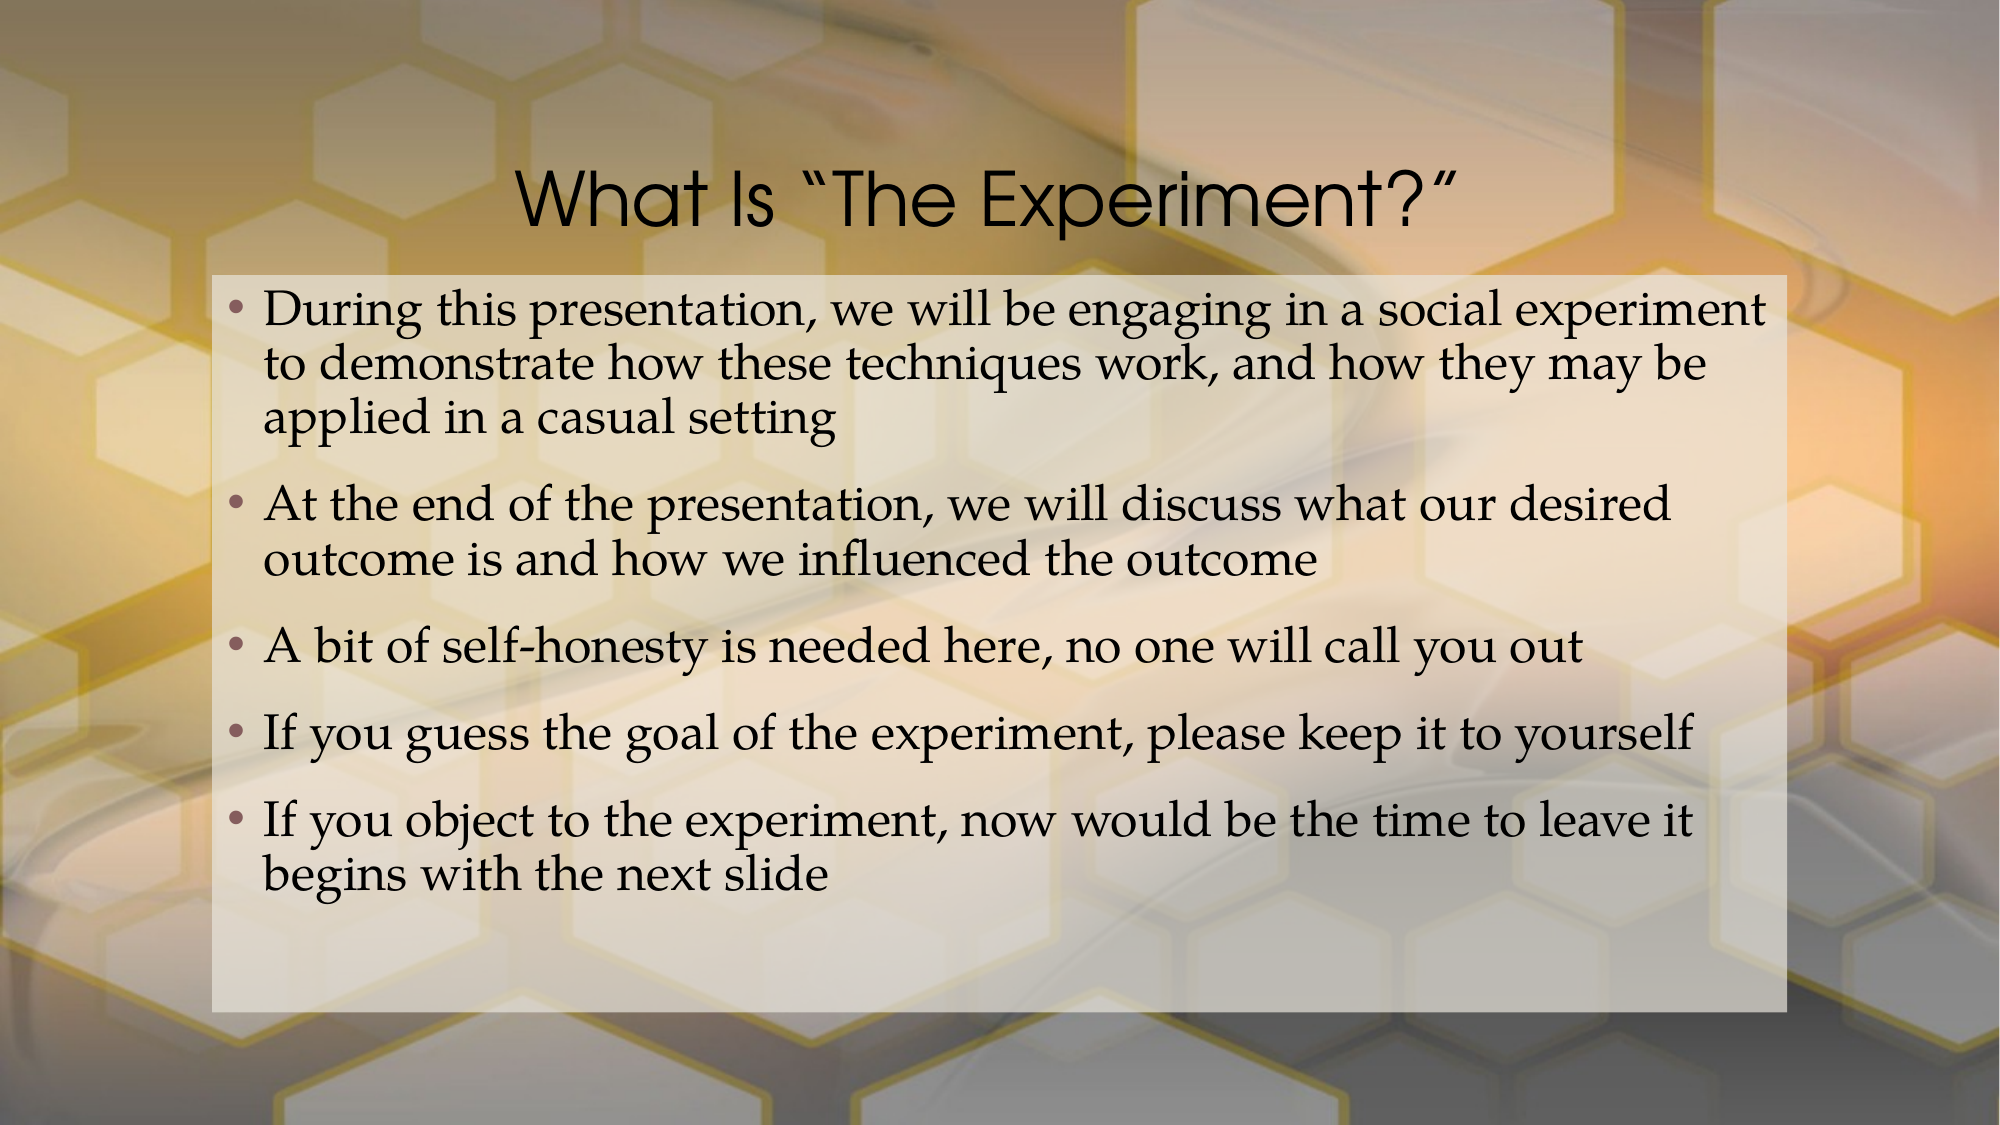

# What Is “The Experiment?”
During this presentation, we will be engaging in a social experiment to demonstrate how these techniques work, and how they may be applied in a casual setting
At the end of the presentation, we will discuss what our desired outcome is and how we influenced the outcome
A bit of self-honesty is needed here, no one will call you out
If you guess the goal of the experiment, please keep it to yourself
If you object to the experiment, now would be the time to leave it begins with the next slide